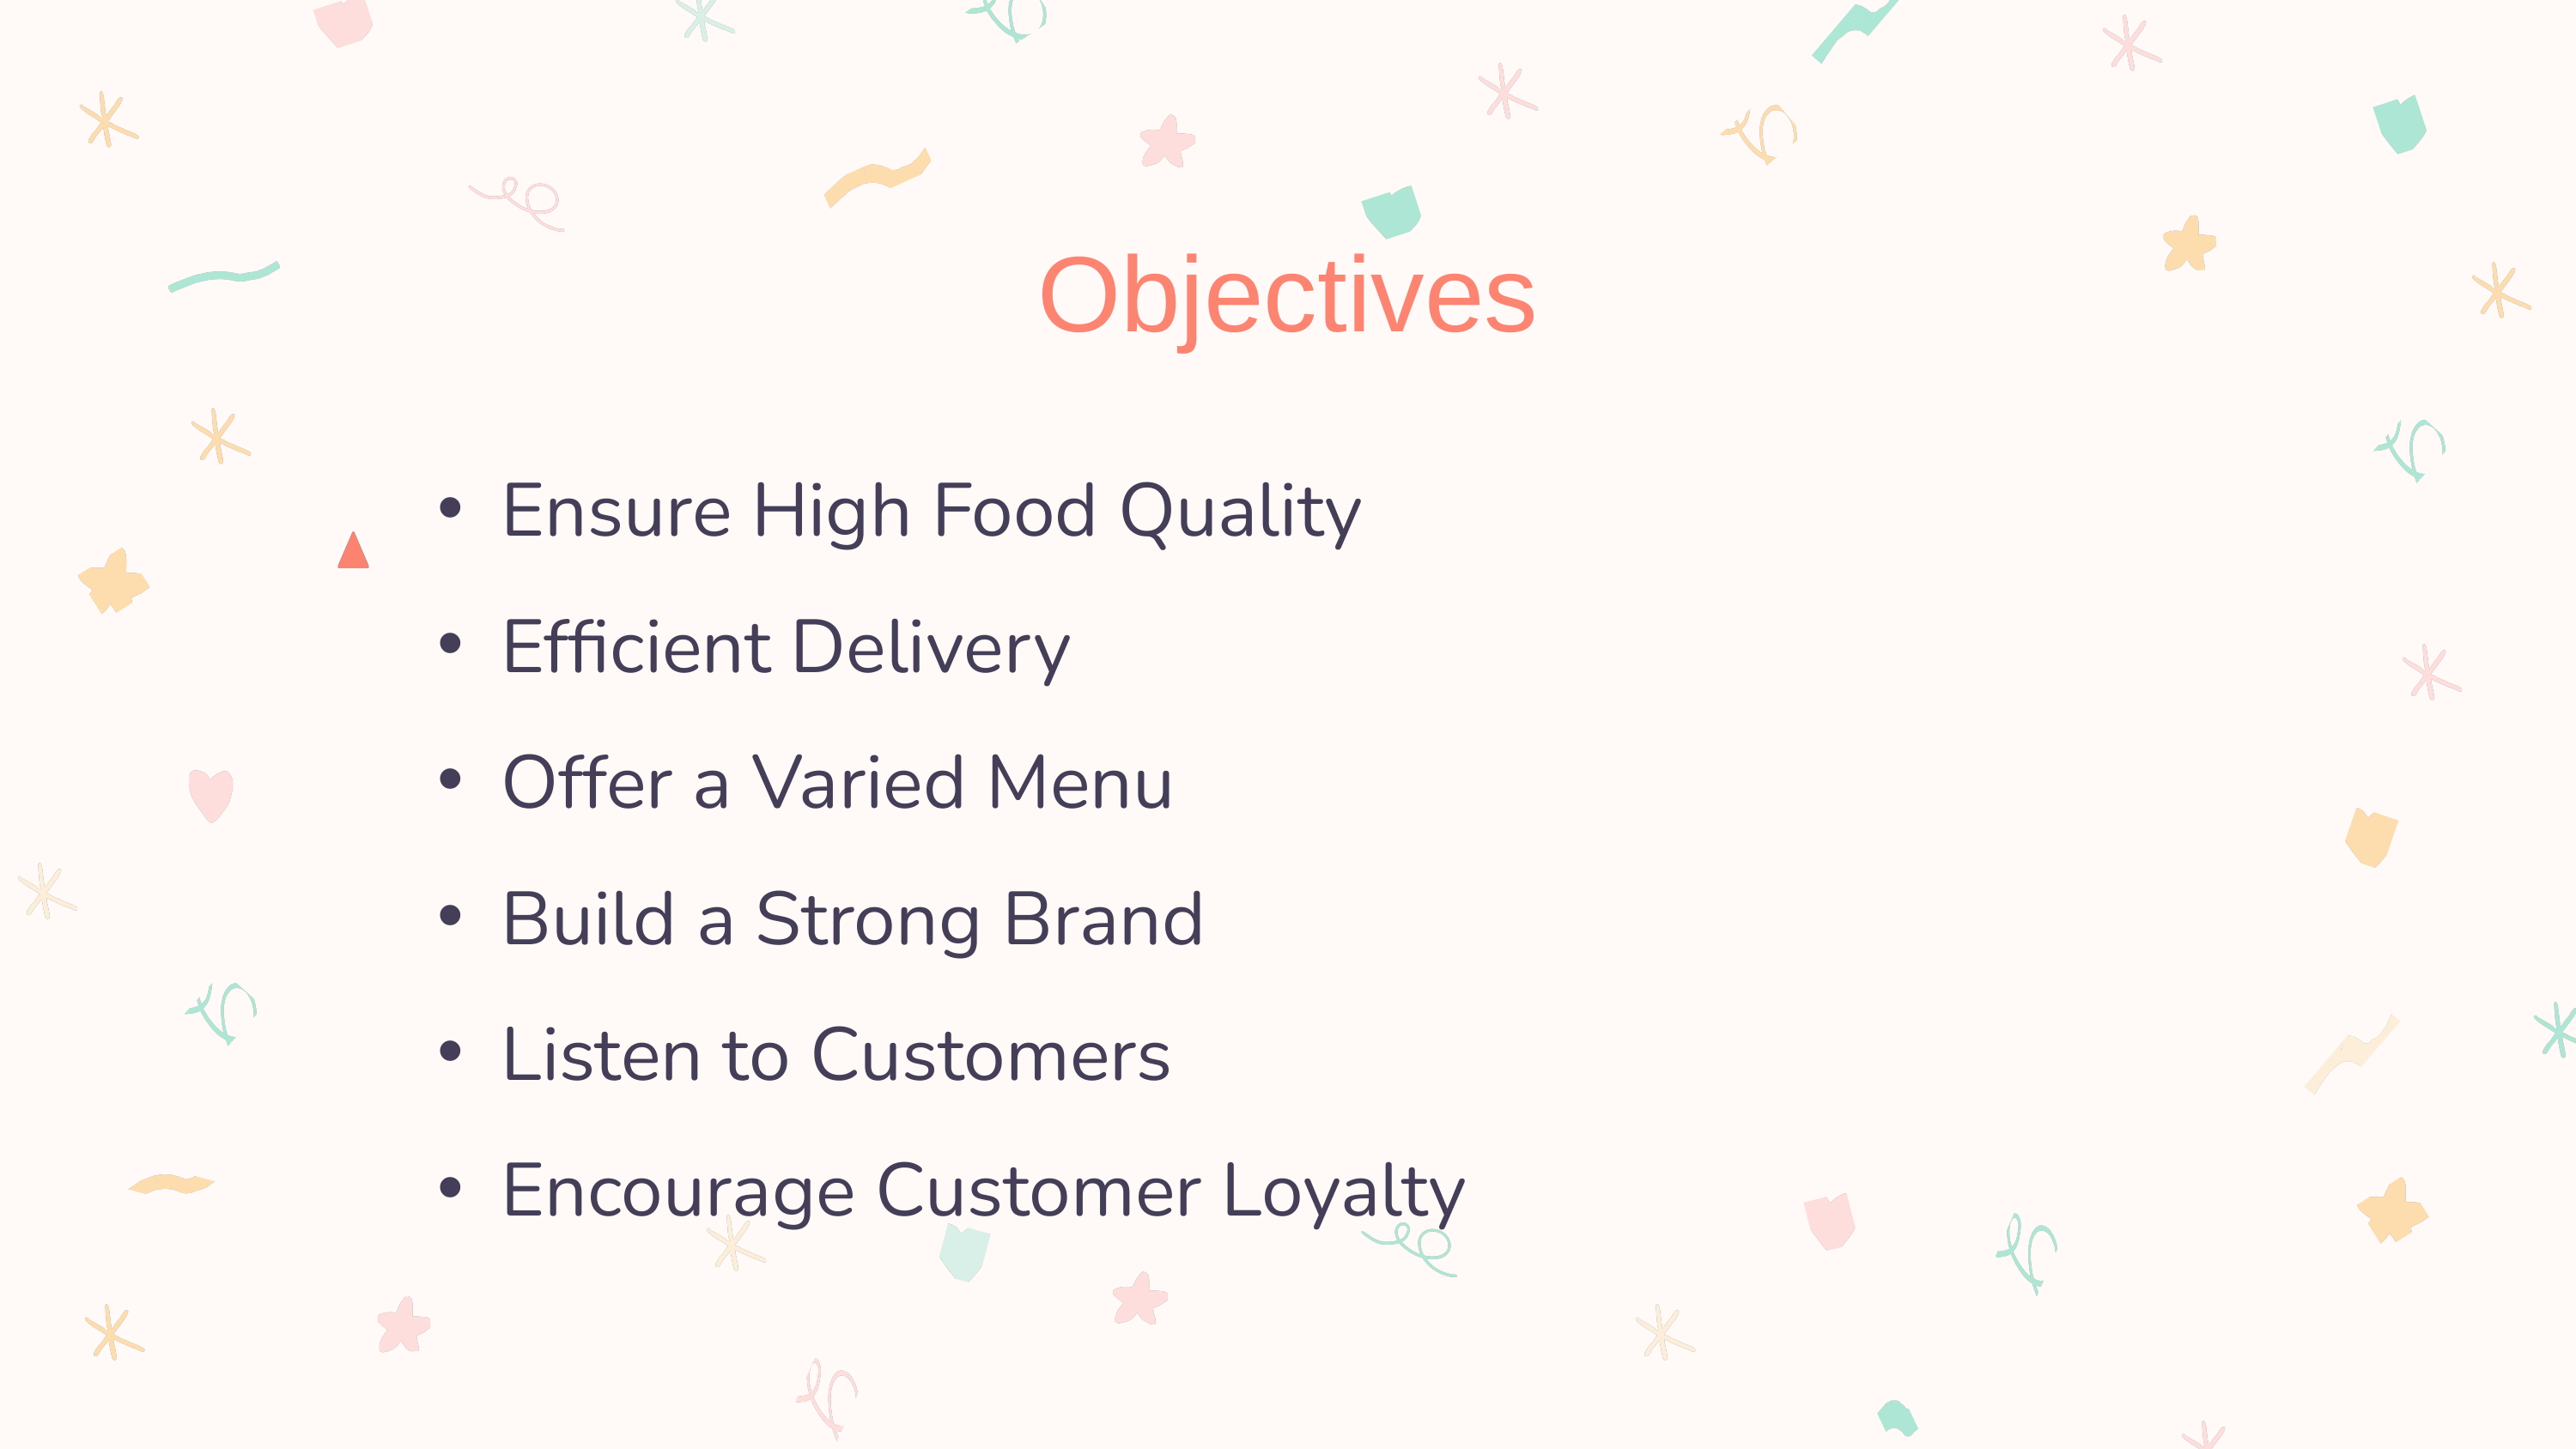

Objectives

Ensure High Food Quality
Efficient Delivery
Offer a Varied Menu
Build a Strong Brand
Listen to Customers
Encourage Customer Loyalty